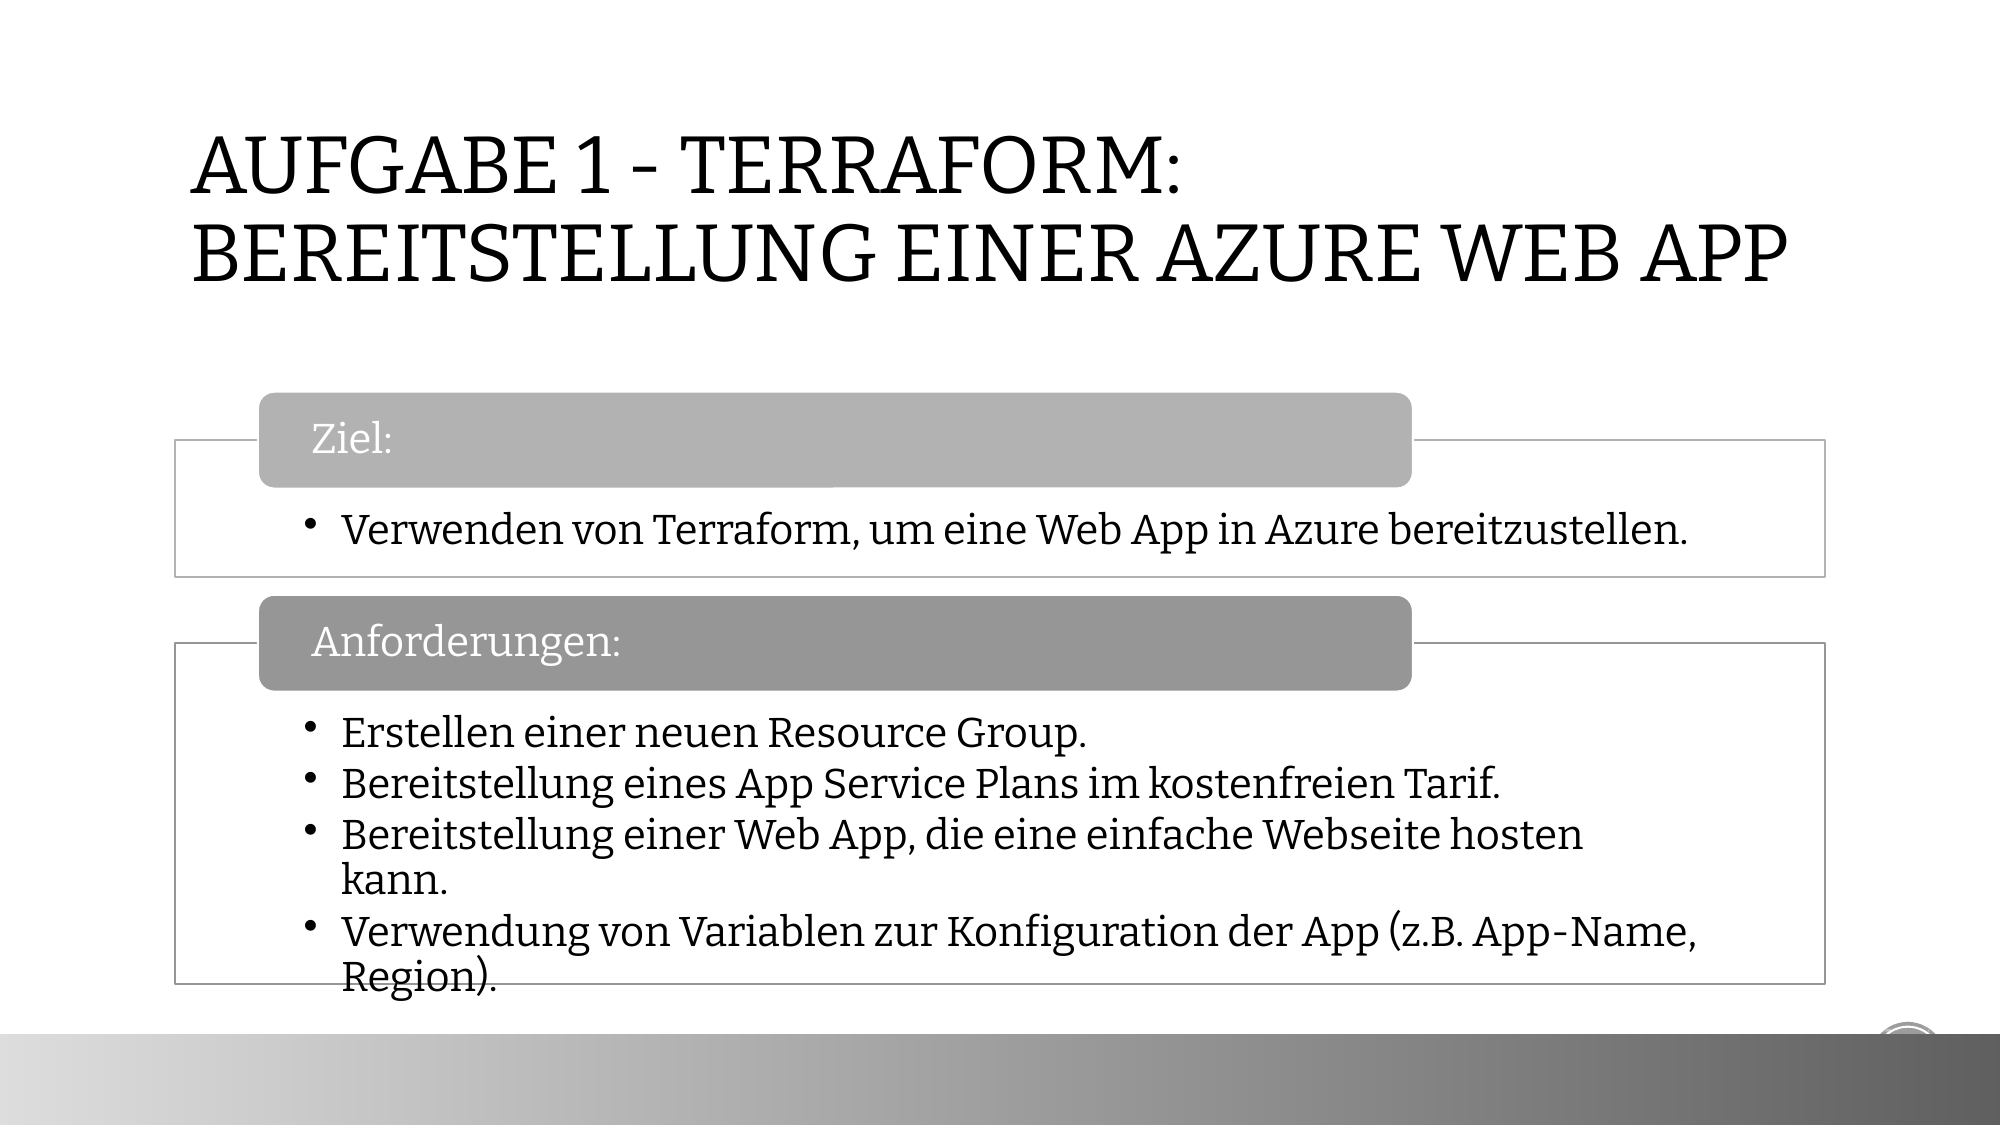

# Aufgabe 1 - Terraform: Bereitstellung einer Azure Web App
Verwenden von Terraform, um eine Web App in Azure bereitzustellen.
Ziel:
Erstellen einer neuen Resource Group.
Bereitstellung eines App Service Plans im kostenfreien Tarif.
Bereitstellung einer Web App, die eine einfache Webseite hosten kann.
Verwendung von Variablen zur Konfiguration der App (z.B. App-Name, Region).
Anforderungen: